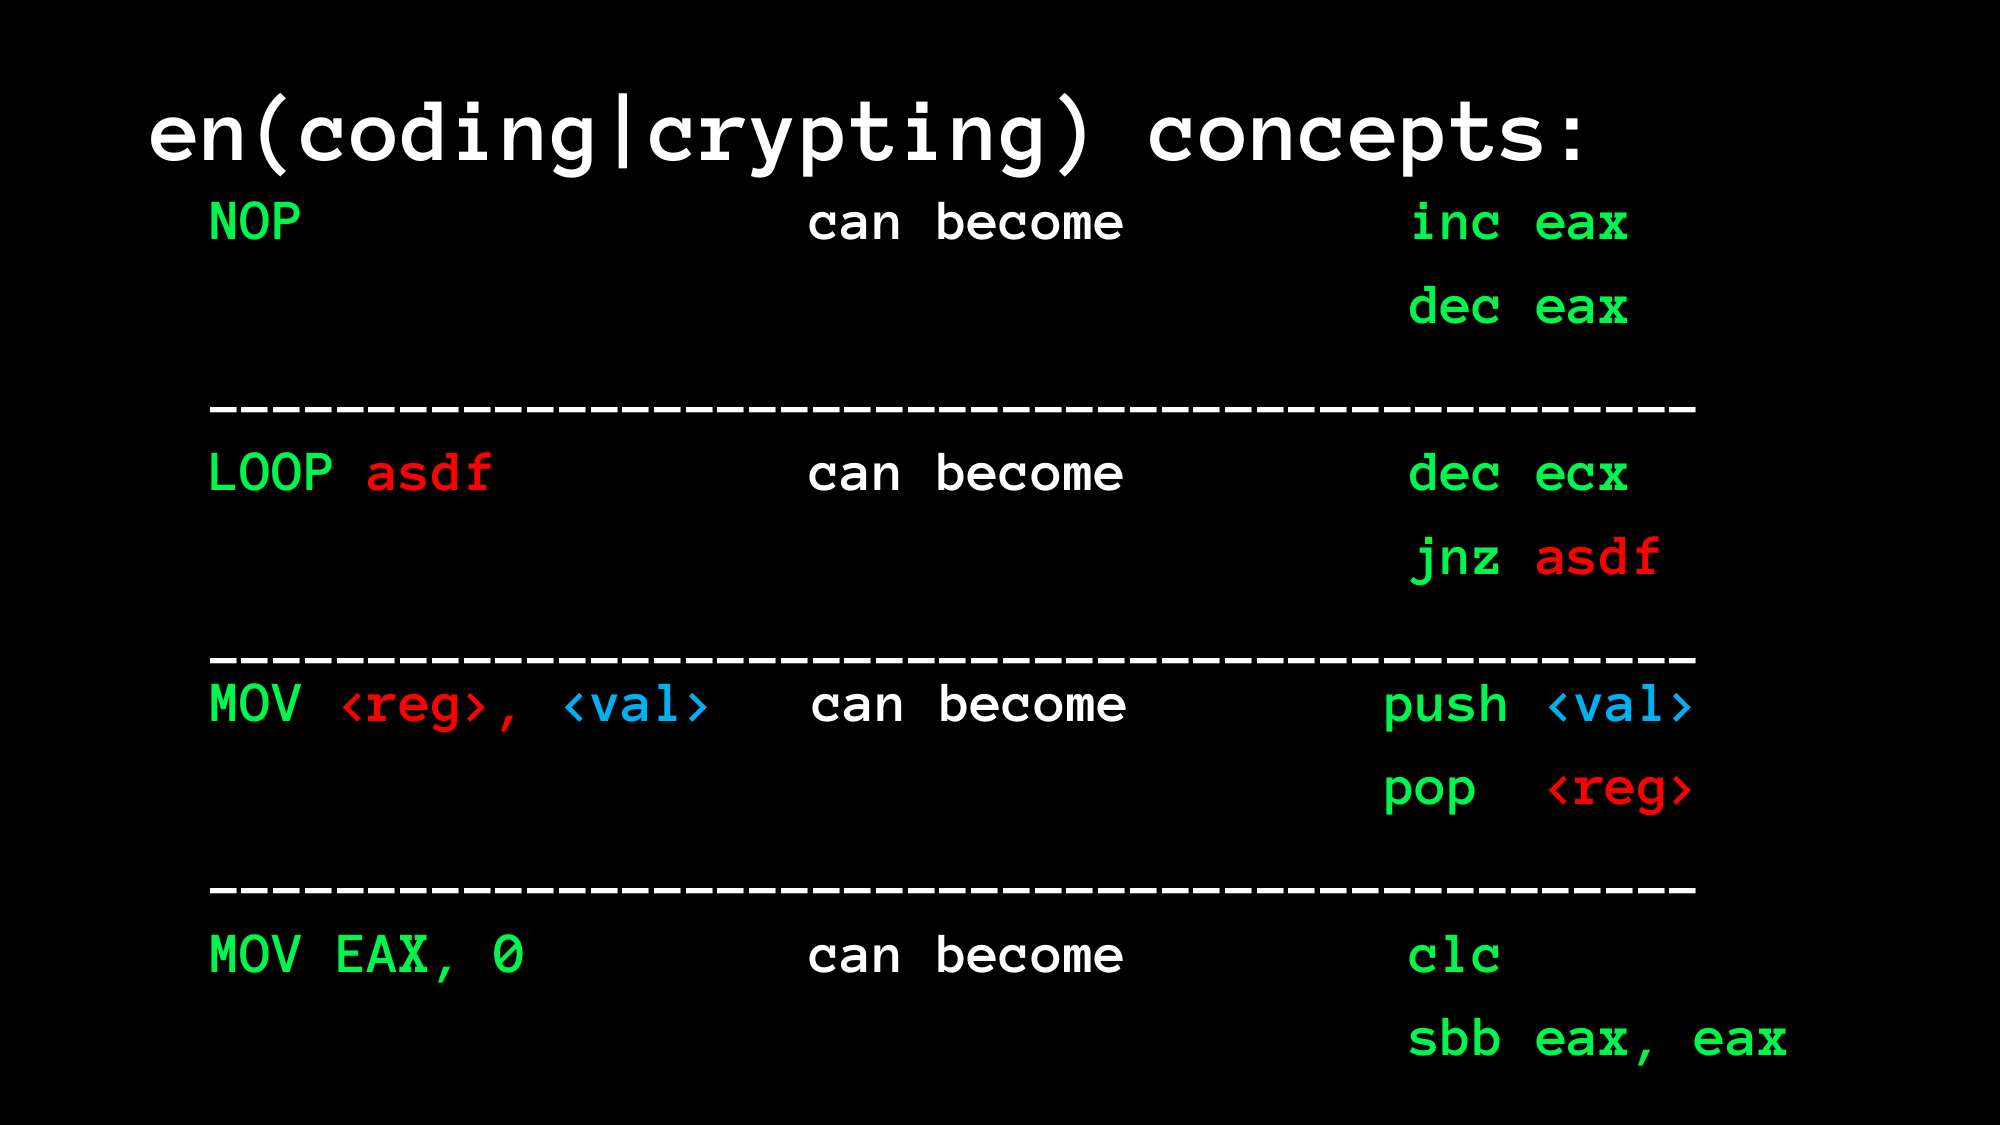

# en(coding|crypting) concepts:
NOP  			can become   		inc eax
                        			dec eax
_______________________________________________
LOOP asdf  		can become   		dec ecx
                        			jnz asdf
_______________________________________________
MOV <reg>, <val>   can become        push <val>
                                     pop  <reg>
_______________________________________________
MOV EAX, 0		can become		clc
								sbb eax, eax